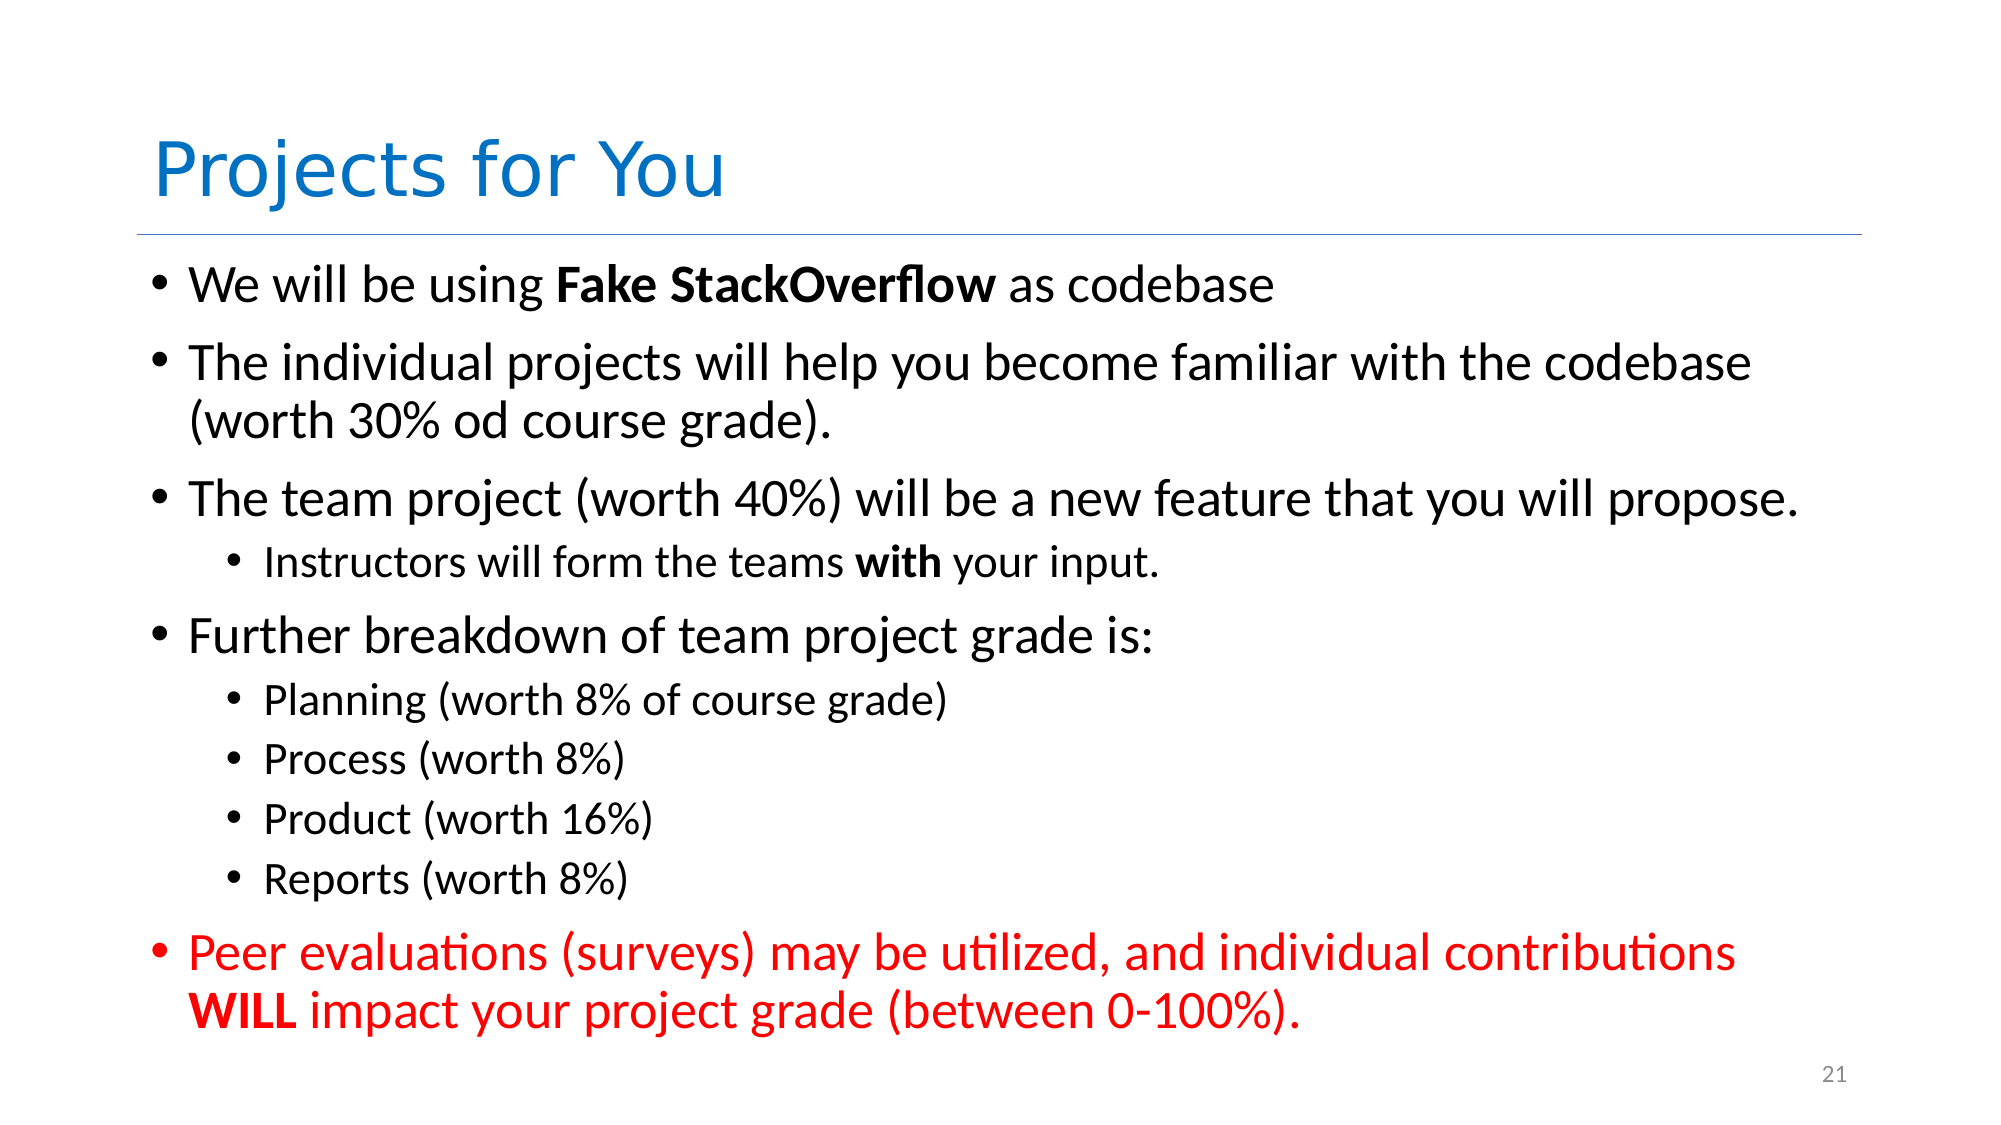

# Projects for You
We will be using Fake StackOverflow as codebase
The individual projects will help you become familiar with the codebase (worth 30% od course grade).
The team project (worth 40%) will be a new feature that you will propose.
Instructors will form the teams with your input.
Further breakdown of team project grade is:
Planning (worth 8% of course grade)
Process (worth 8%)
Product (worth 16%)
Reports (worth 8%)
Peer evaluations (surveys) may be utilized, and individual contributions WILL impact your project grade (between 0-100%).

21